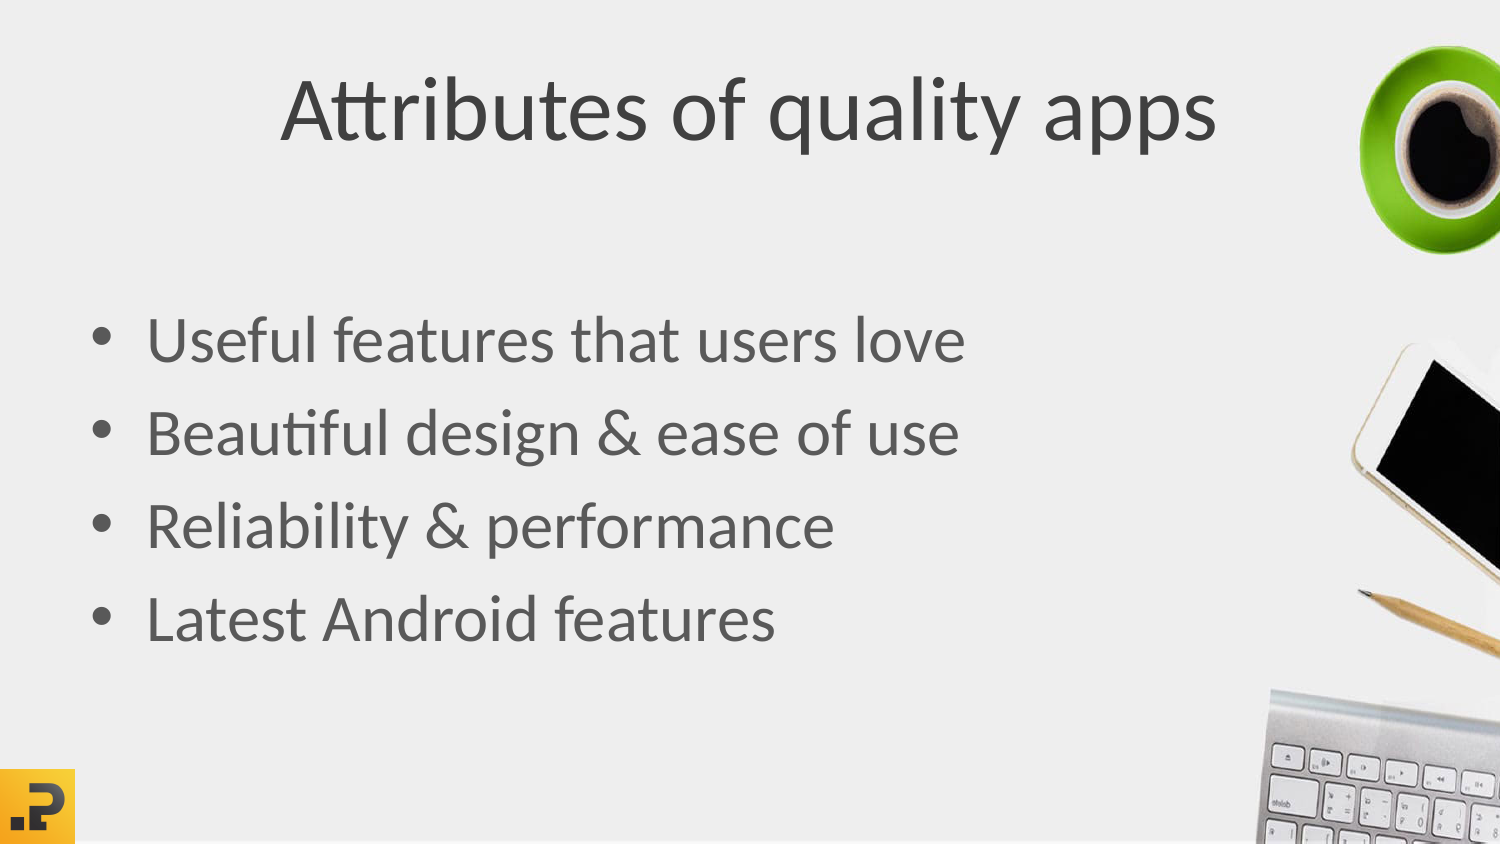

# Attributes of quality apps
Useful features that users love
Beautiful design & ease of use
Reliability & performance
Latest Android features